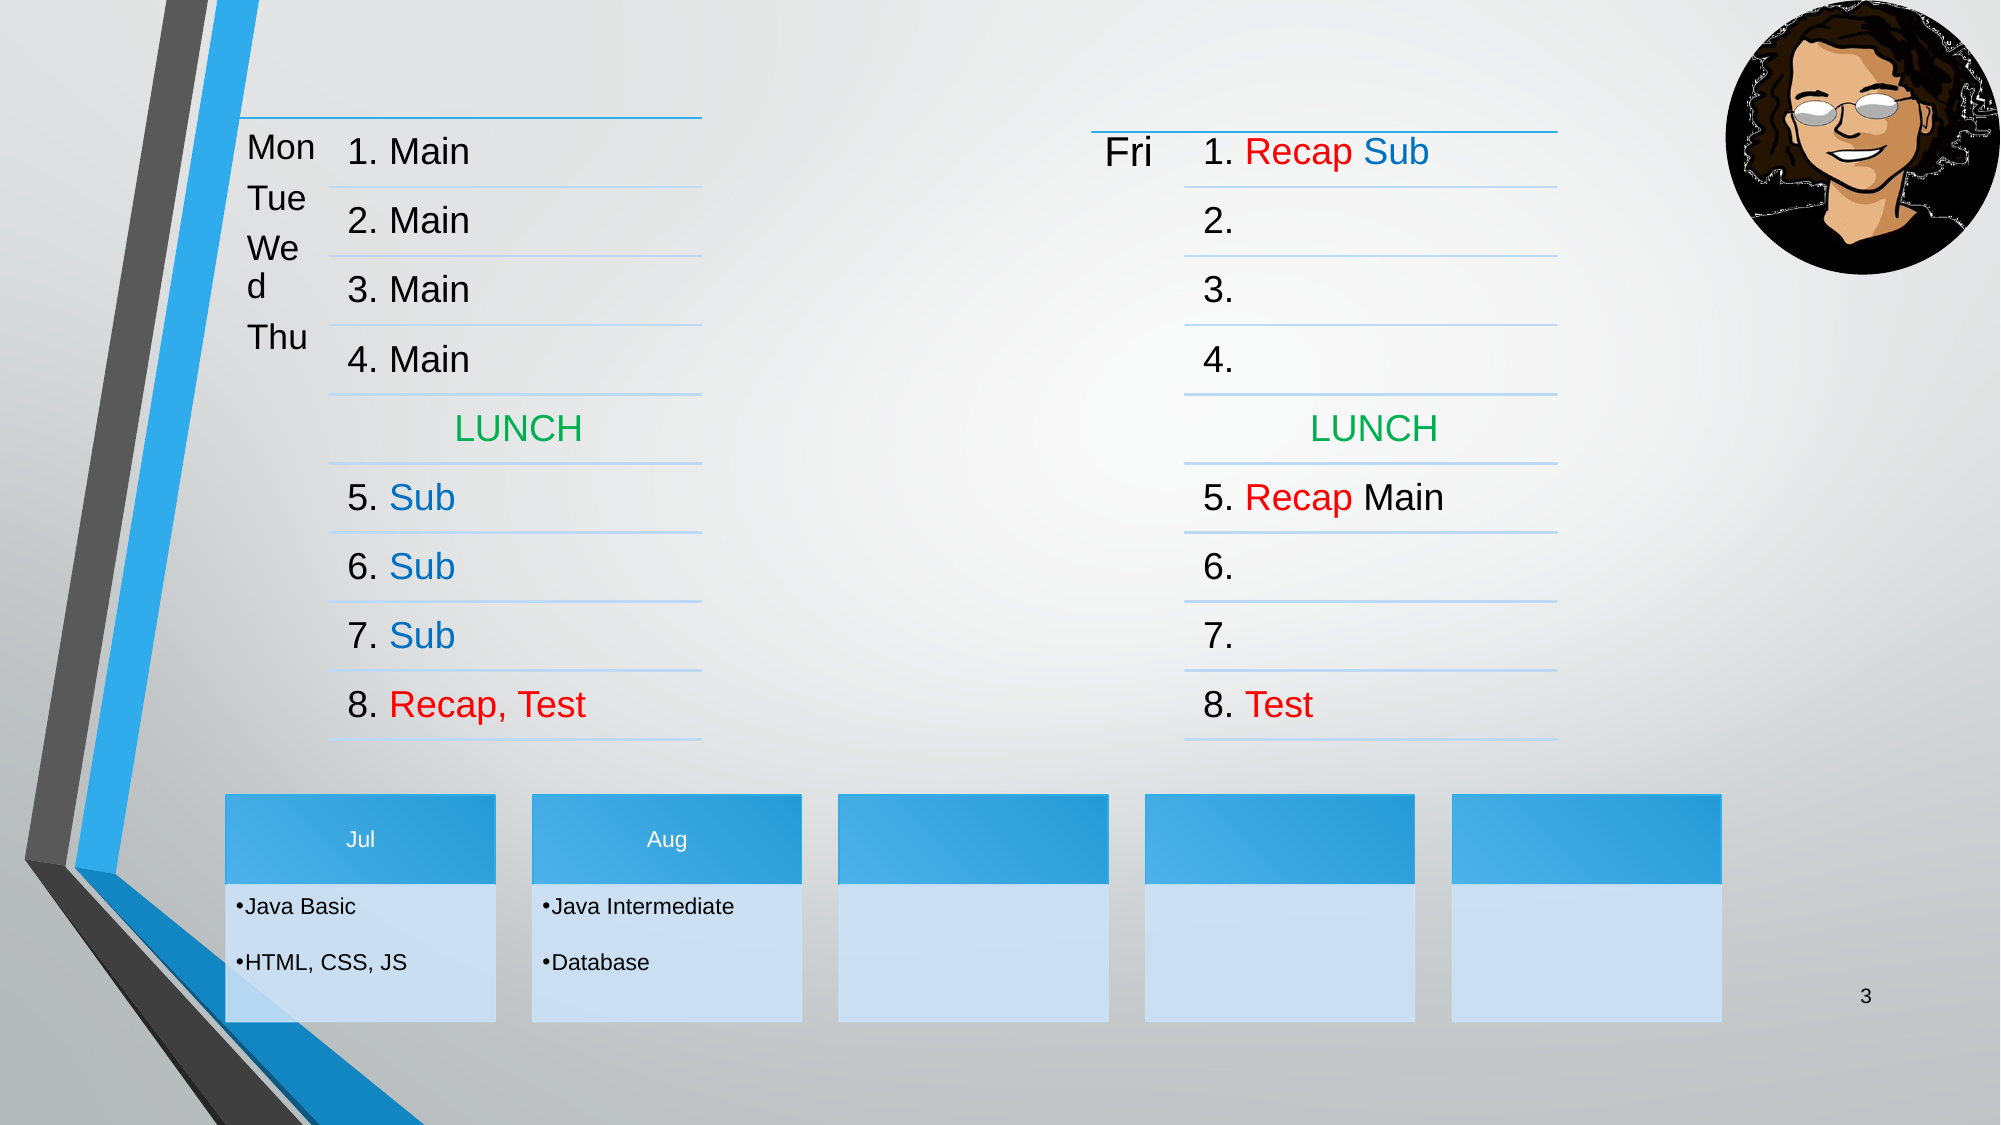

Mon
Tue
Wed
Thu

1. Main

2. Main

3. Main

4. Main

LUNCH

5. Sub

6. Sub

7. Sub

8. Recap, Test

Fri

1. Recap Sub

2.

3.

4.

LUNCH

5. Recap Main

6.

7.

8. Test

Jul

Aug

Java Basic

HTML, CSS, JS

Java Intermediate

Database

3